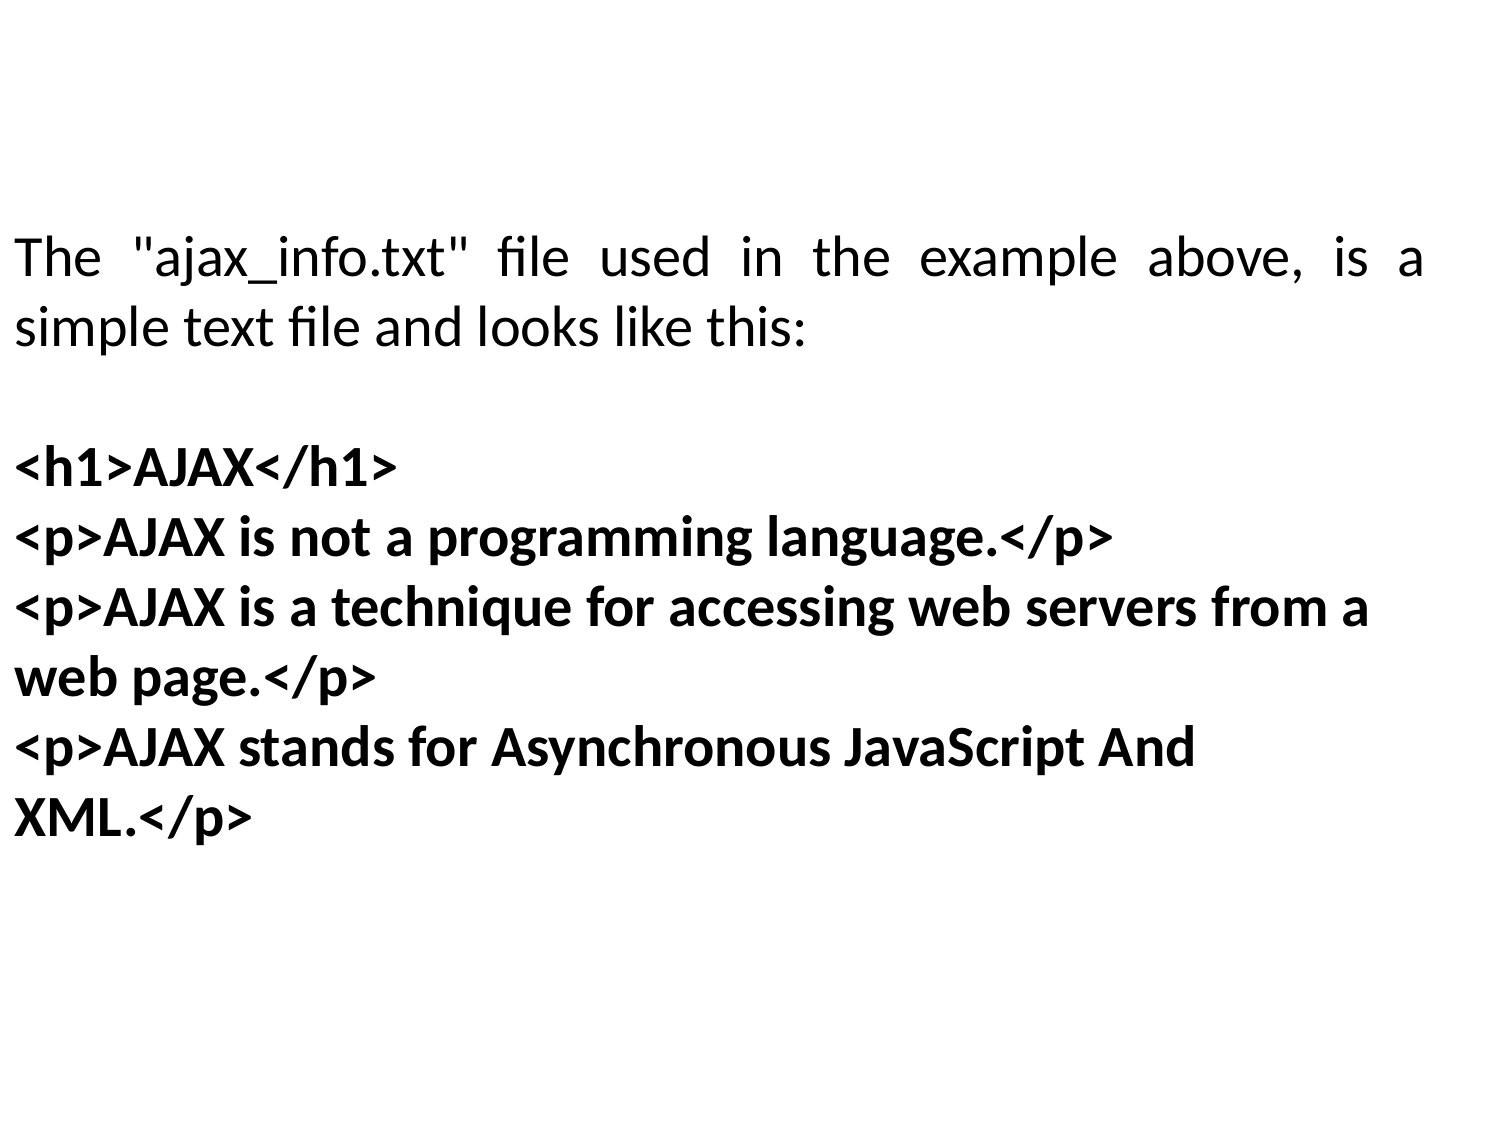

#
The "ajax_info.txt" file used in the example above, is a simple text file and looks like this:

<h1>AJAX</h1>
<p>AJAX is not a programming language.</p>
<p>AJAX is a technique for accessing web servers from a web page.</p>
<p>AJAX stands for Asynchronous JavaScript And XML.</p>